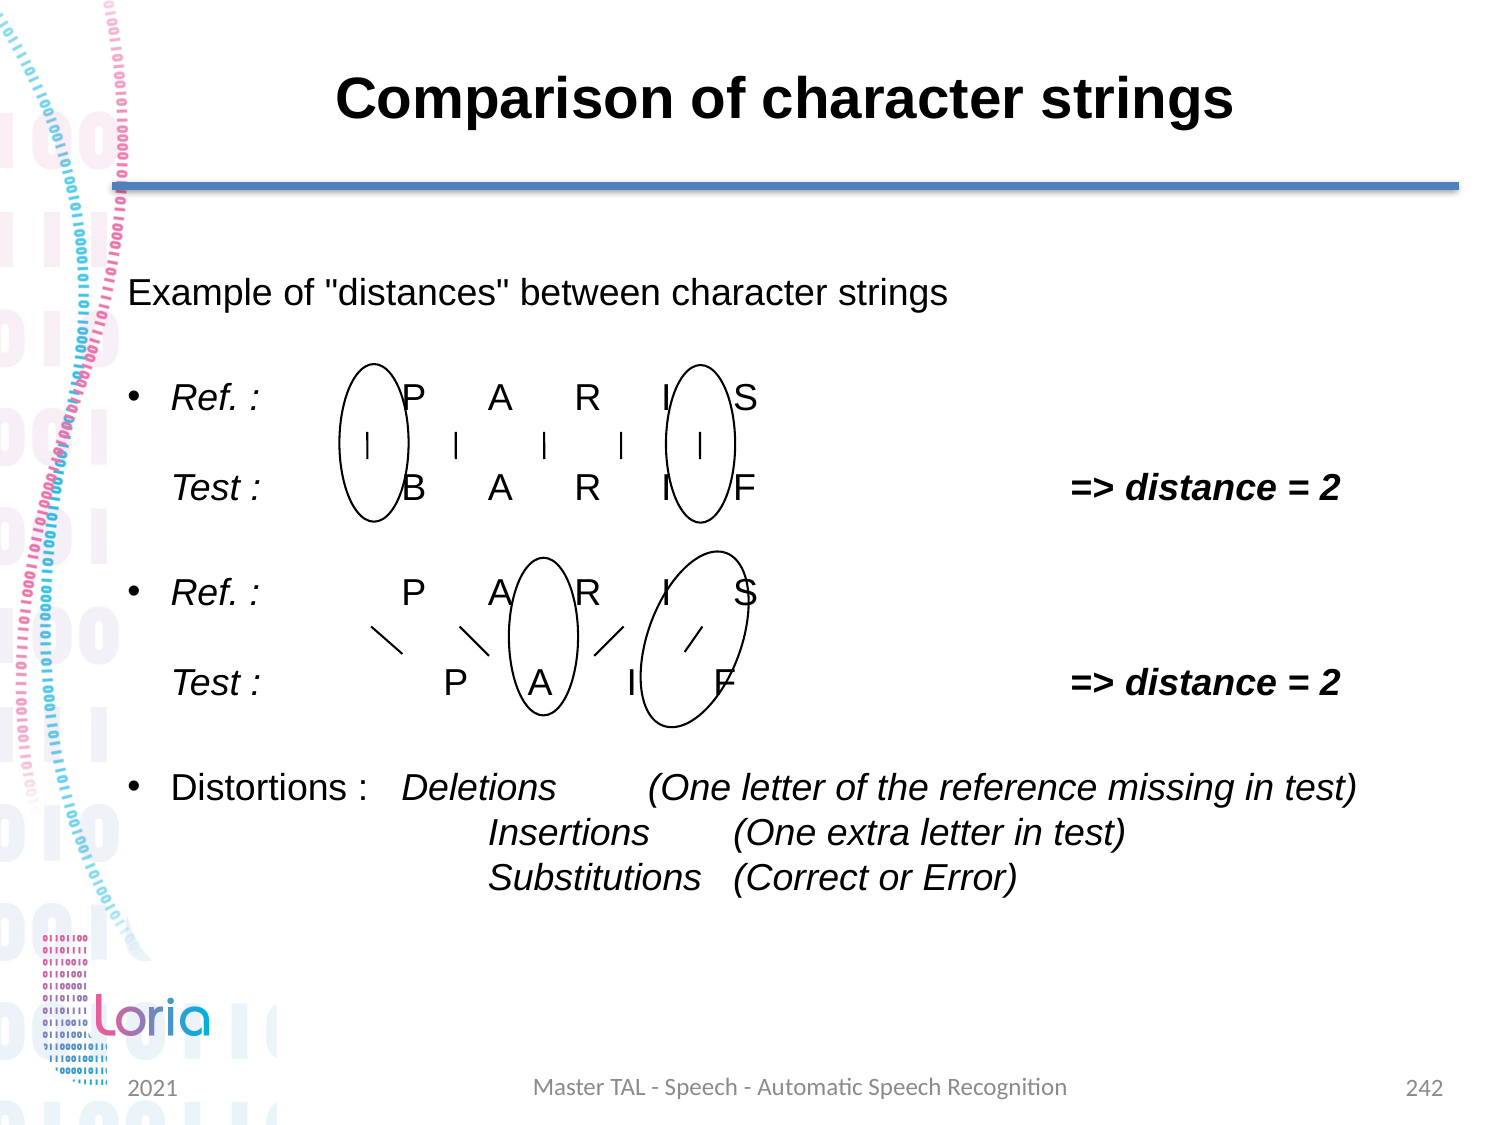

# Comparison of character strings

Example of "distances" between character strings

Ref. :	P	A	R	I	S
Test :	B	A	R	I	F		=> distance = 2

Ref. :	P	A	R	I	S
Test :	    P	    A	     I	     F		=> distance = 2

Distortions :	Deletions	       (One letter of the reference missing in test)
		Insertions		(One extra letter in test)
		Substitutions	(Correct or Error)

Master TAL - Speech - Automatic Speech Recognition
2021
242